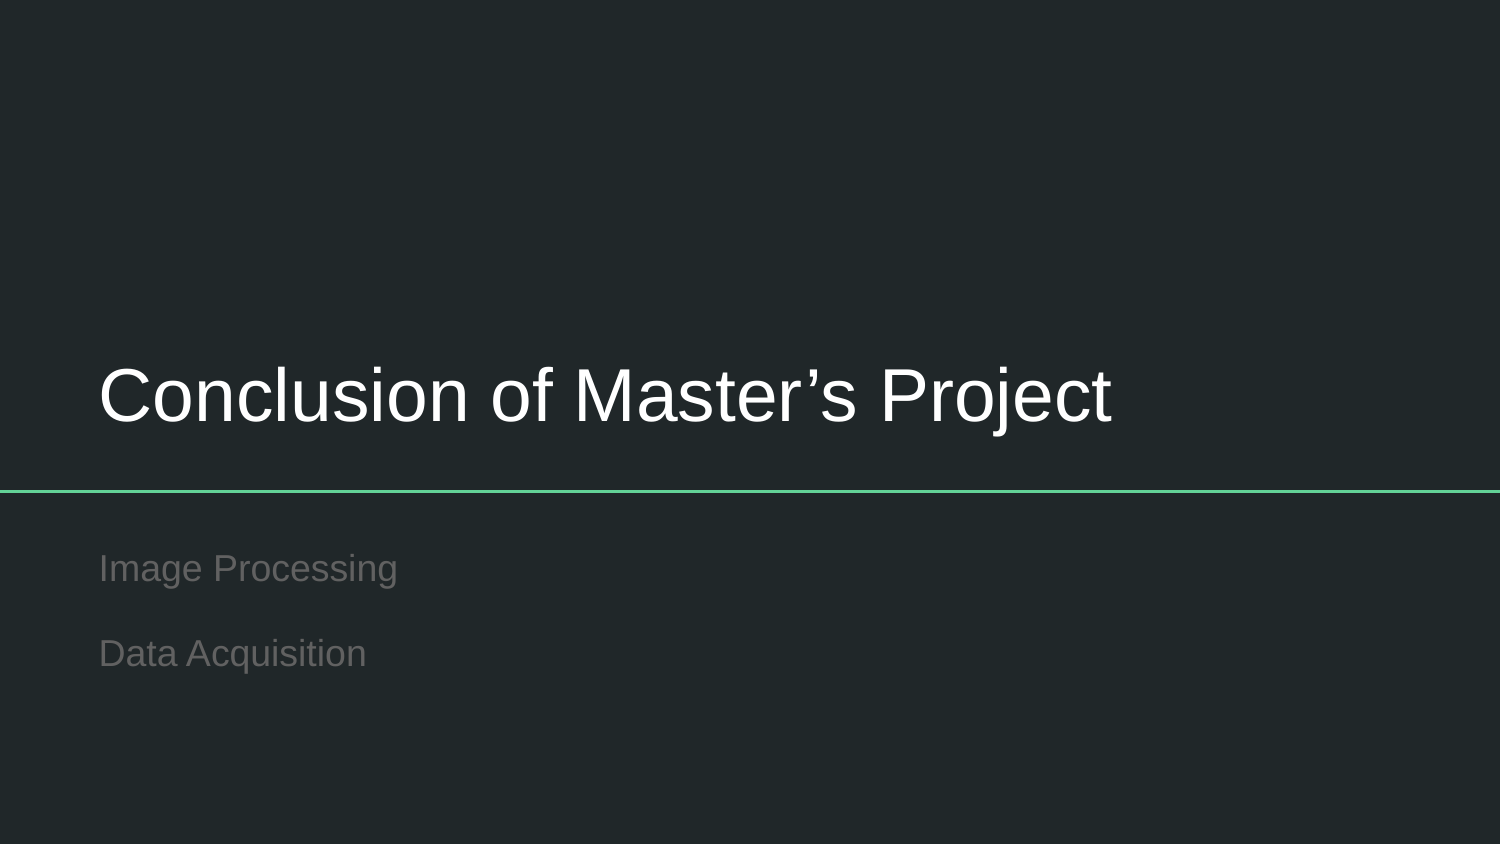

# Conclusion of Master’s Project
Image Processing
Data Acquisition